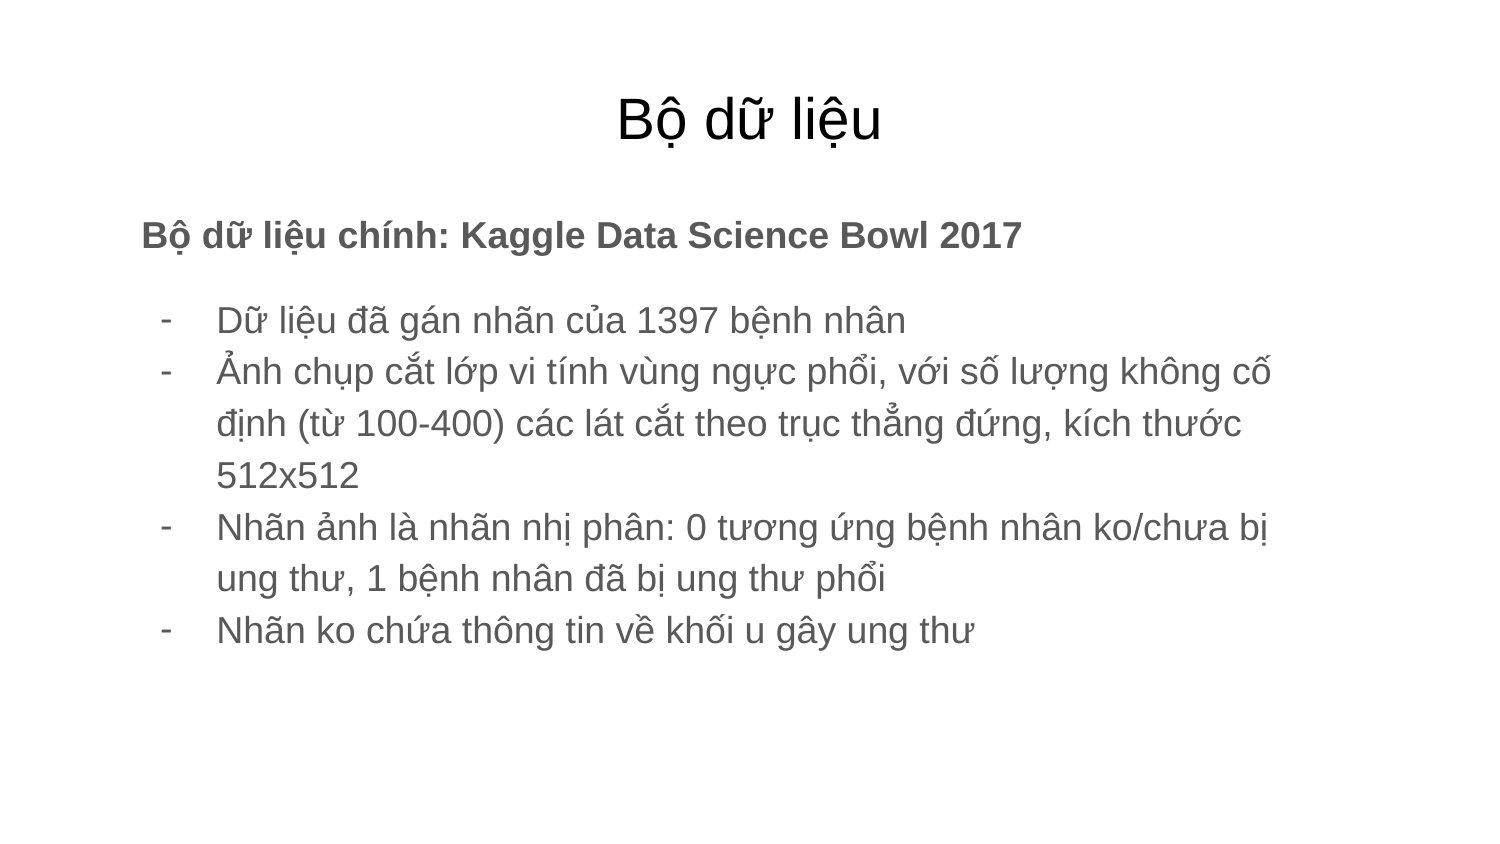

# Bộ dữ liệu
Bộ dữ liệu chính: Kaggle Data Science Bowl 2017
Dữ liệu đã gán nhãn của 1397 bệnh nhân
Ảnh chụp cắt lớp vi tính vùng ngực phổi, với số lượng không cố định (từ 100-400) các lát cắt theo trục thẳng đứng, kích thước 512x512
Nhãn ảnh là nhãn nhị phân: 0 tương ứng bệnh nhân ko/chưa bị ung thư, 1 bệnh nhân đã bị ung thư phổi
Nhãn ko chứa thông tin về khối u gây ung thư